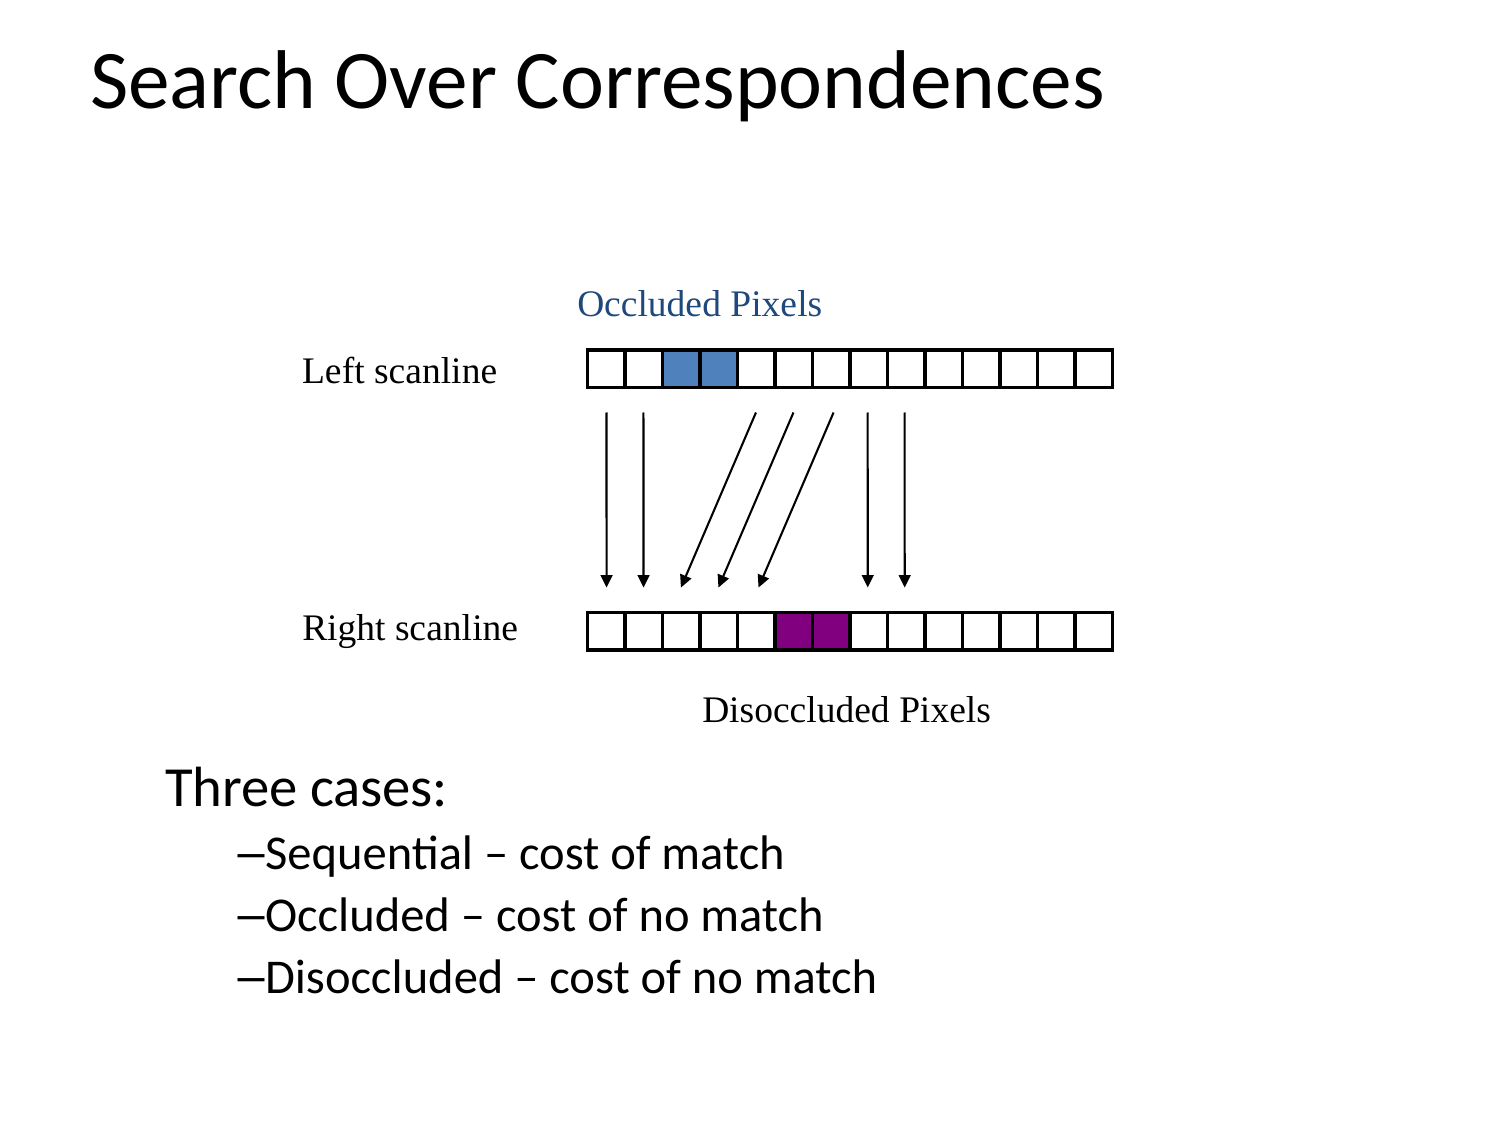

# Search Over Correspondences
Occluded Pixels

Left scanline

Right scanline

Disoccluded Pixels
Three cases:
Sequential – cost of match
Occluded – cost of no match
Disoccluded – cost of no match